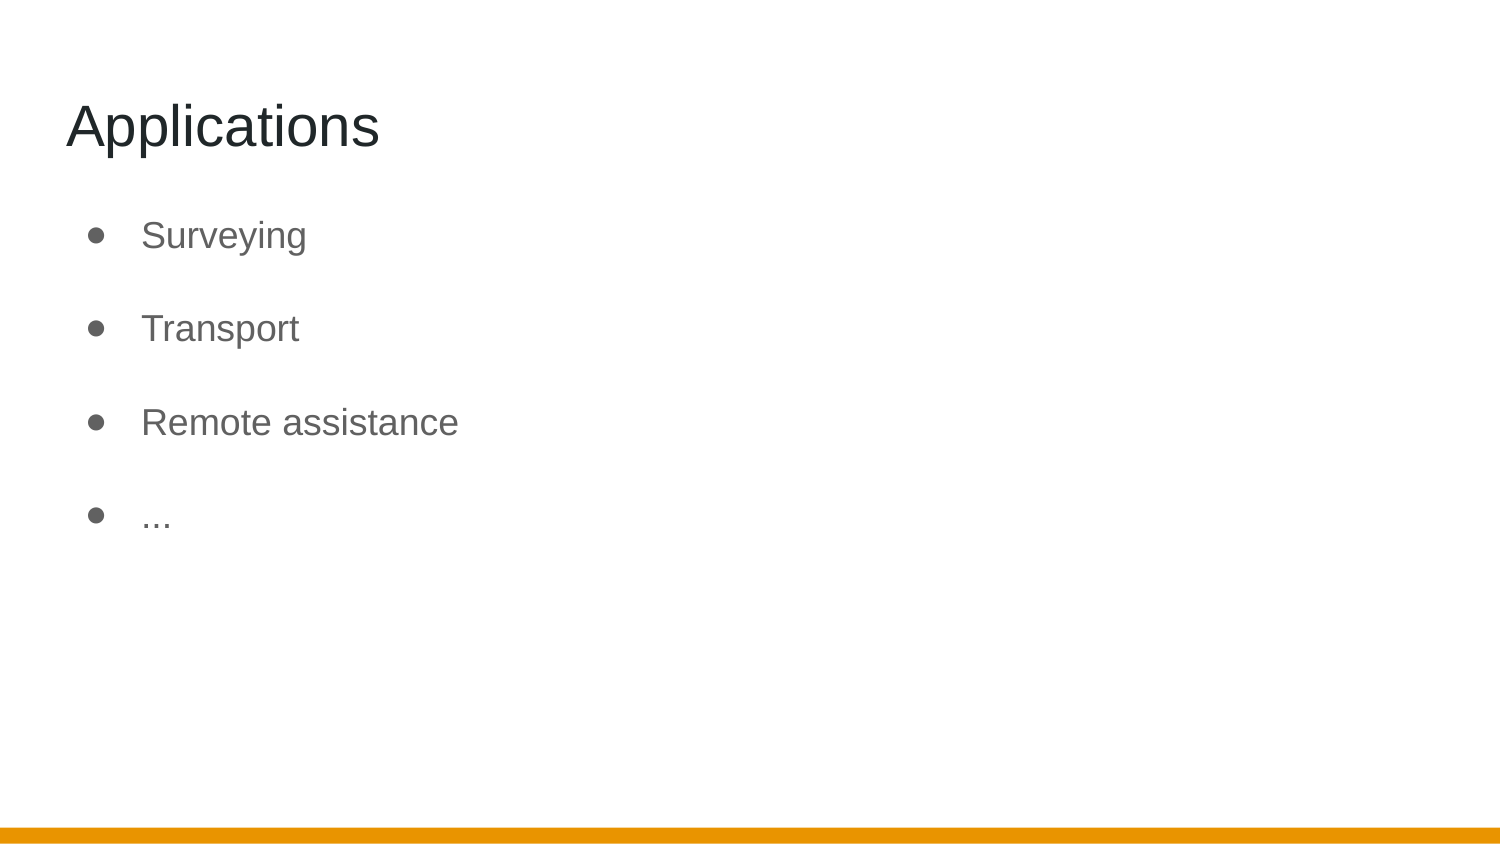

# Applications
Surveying
Transport
Remote assistance
...